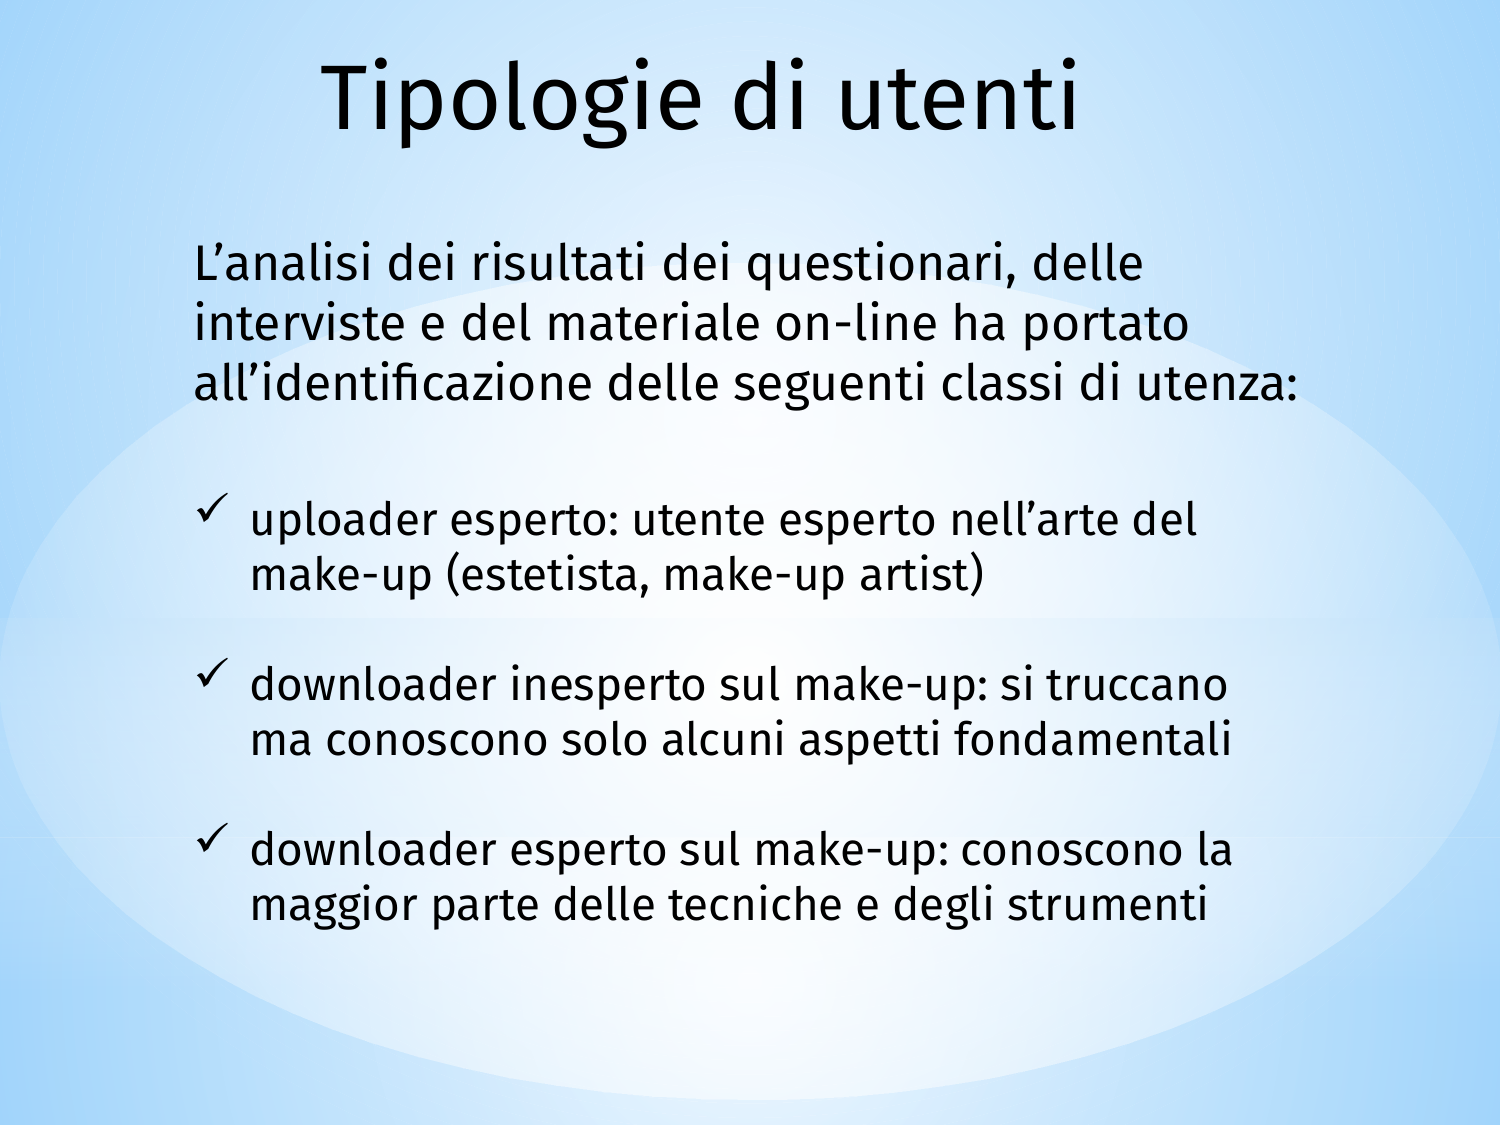

Tipologie di utenti
L’analisi dei risultati dei questionari, delle interviste e del materiale on-line ha portato all’identificazione delle seguenti classi di utenza:
uploader esperto: utente esperto nell’arte del make-up (estetista, make-up artist)

downloader inesperto sul make-up: si truccano ma conoscono solo alcuni aspetti fondamentali

downloader esperto sul make-up: conoscono la maggior parte delle tecniche e degli strumenti